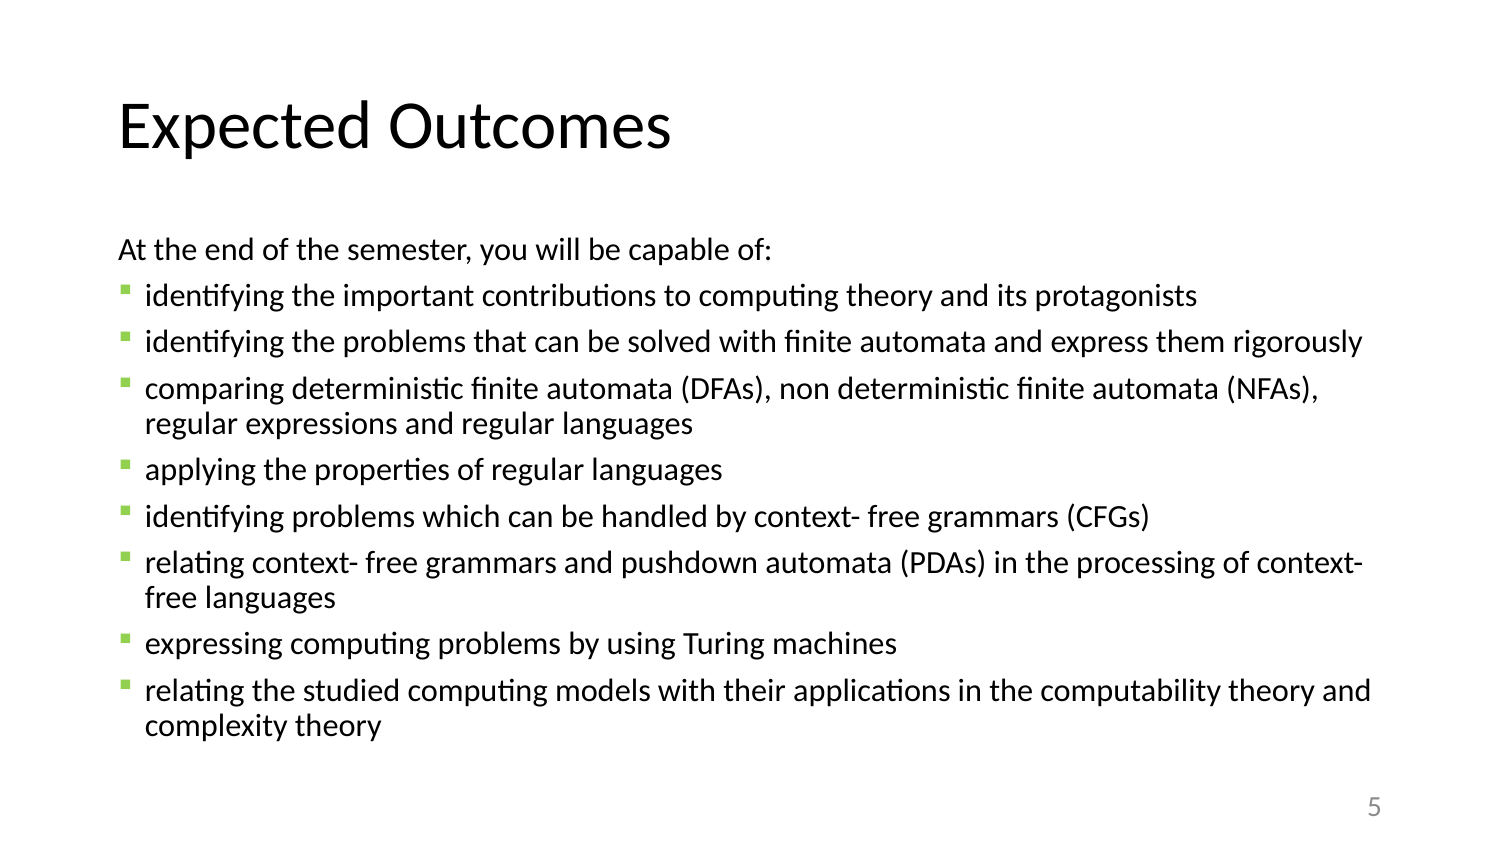

# Expected Outcomes
At the end of the semester, you will be capable of:
identifying the important contributions to computing theory and its protagonists
identifying the problems that can be solved with finite automata and express them rigorously
comparing deterministic finite automata (DFAs), non deterministic finite automata (NFAs), regular expressions and regular languages
applying the properties of regular languages
identifying problems which can be handled by context- free grammars (CFGs)
relating context- free grammars and pushdown automata (PDAs) in the processing of context-free languages
expressing computing problems by using Turing machines
relating the studied computing models with their applications in the computability theory and complexity theory
5